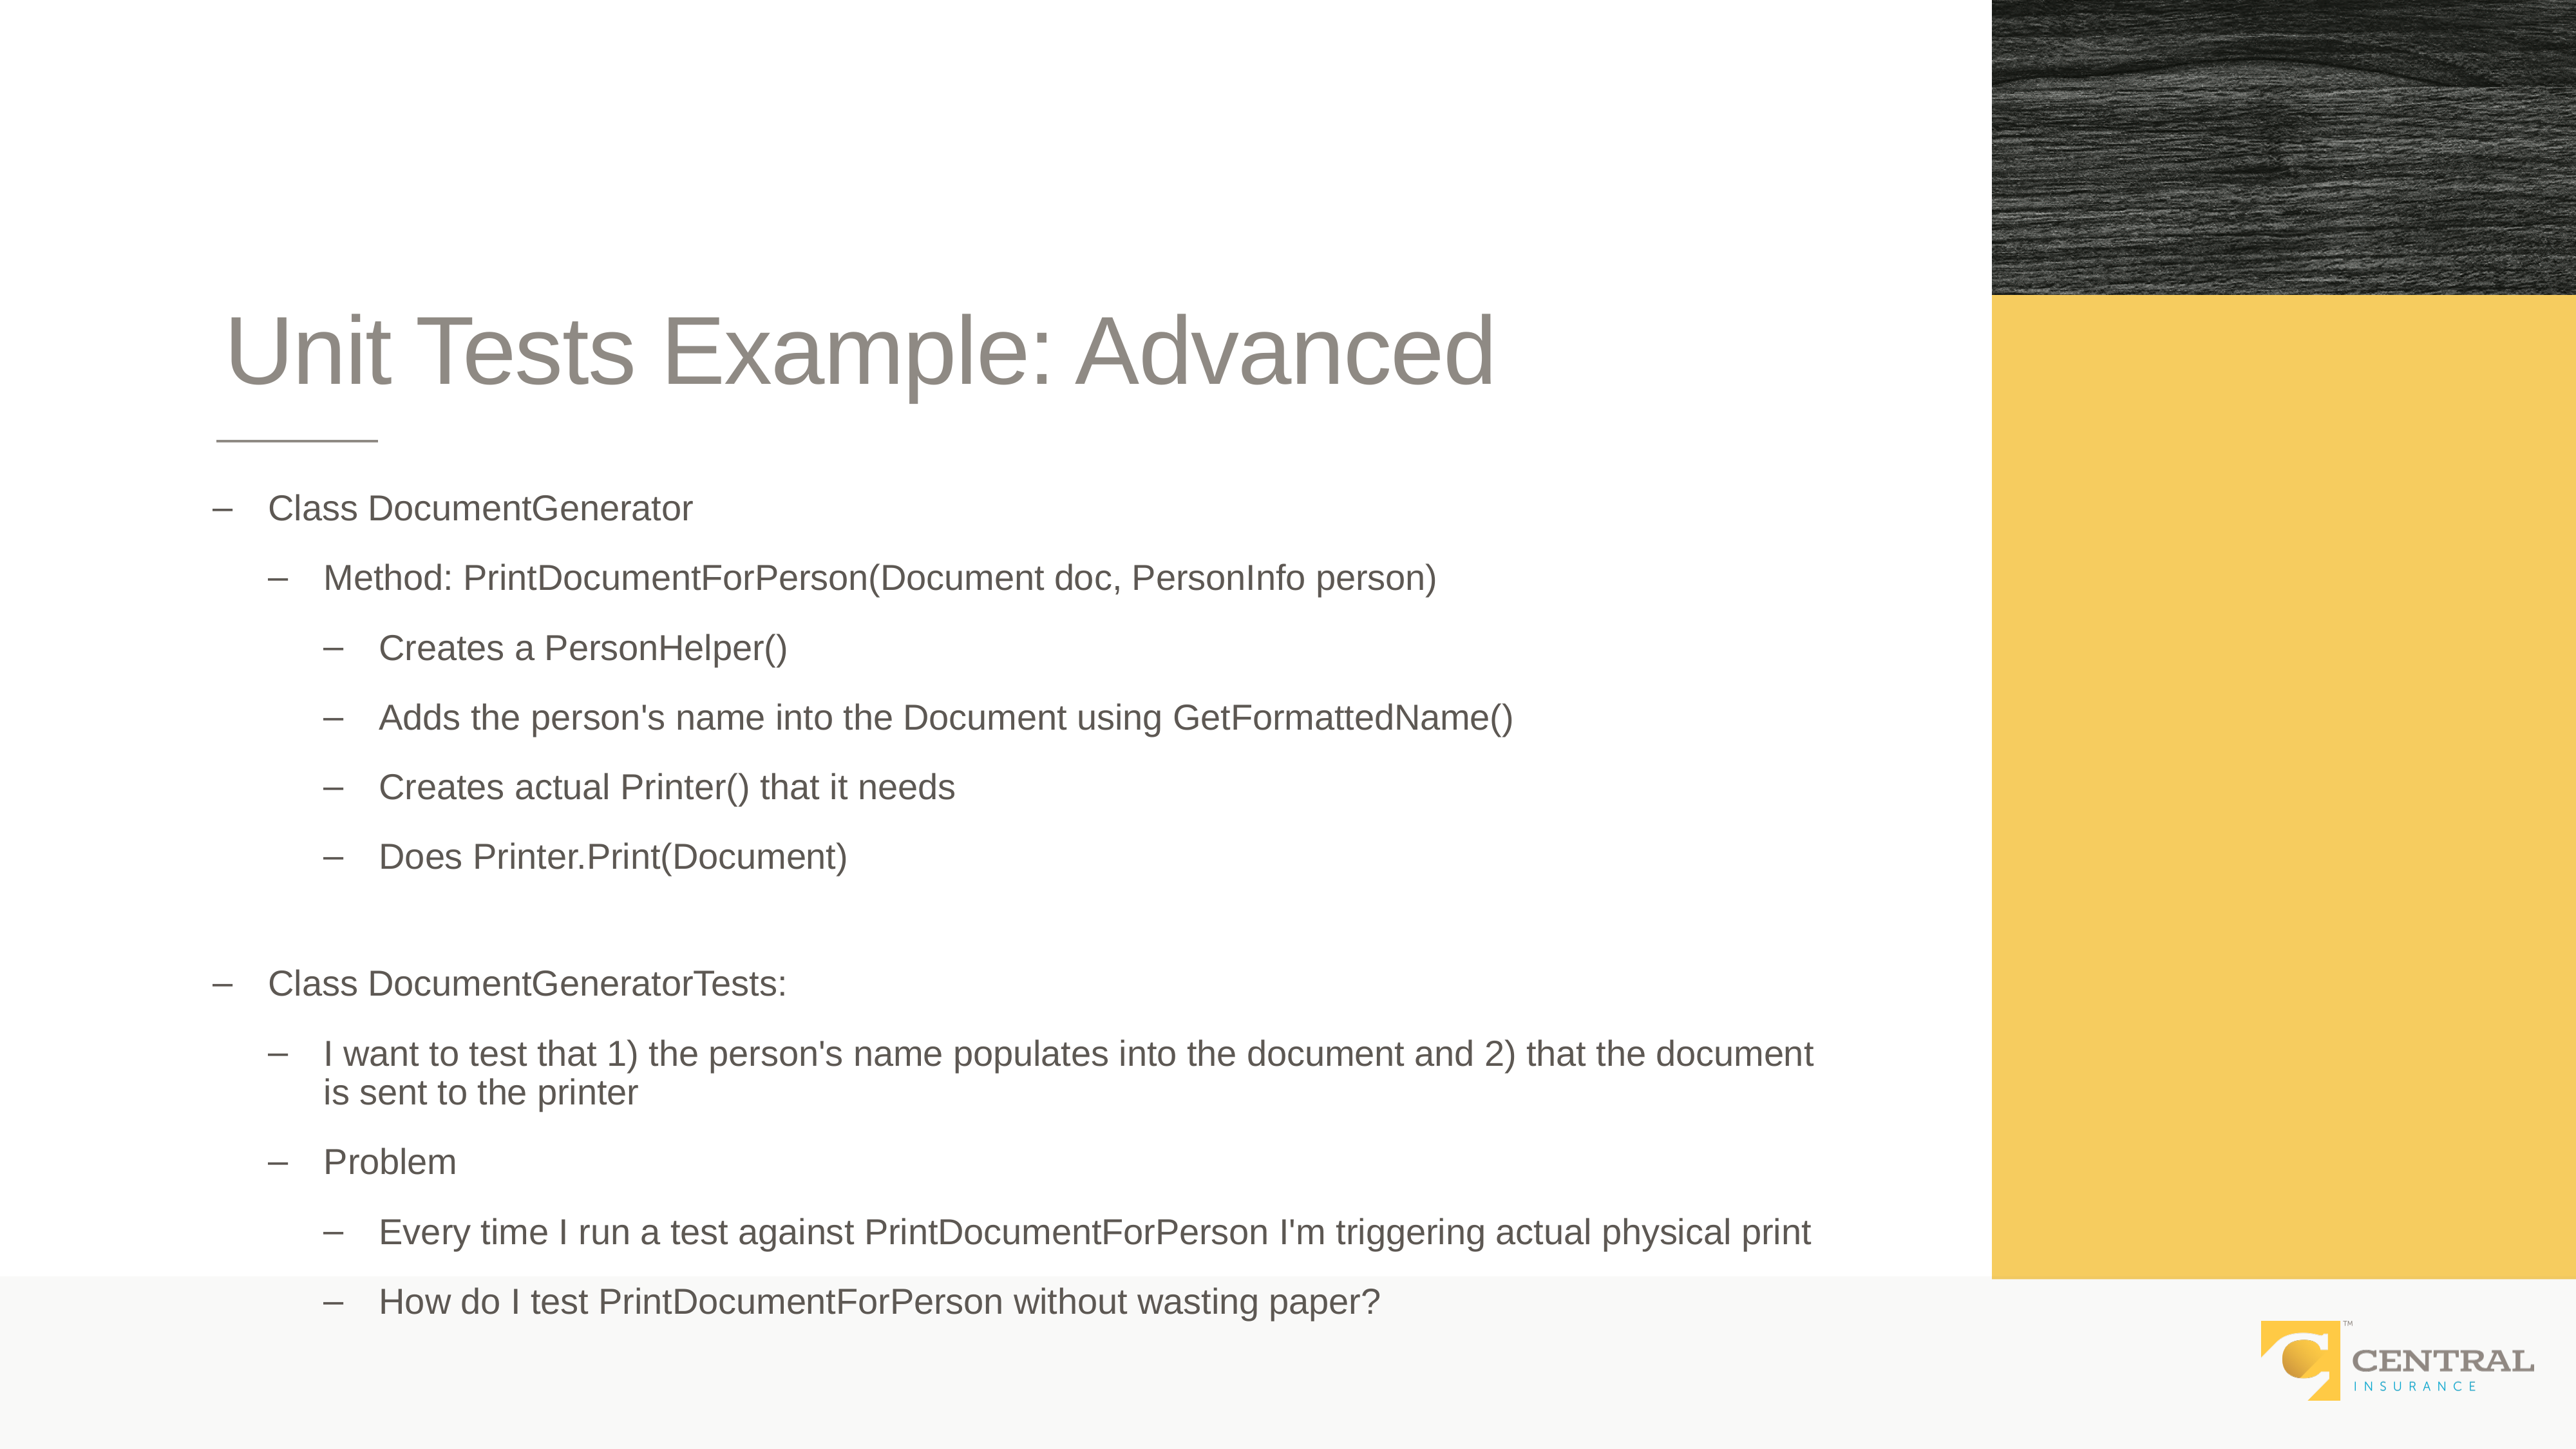

# Unit Tests Example: Advanced
Class DocumentGenerator
Method: PrintDocumentForPerson(Document doc, PersonInfo person)
Creates a PersonHelper()
Adds the person's name into the Document using GetFormattedName()
Creates actual Printer() that it needs
Does Printer.Print(Document)

Class DocumentGeneratorTests:
I want to test that 1) the person's name populates into the document and 2) that the document is sent to the printer
Problem
Every time I run a test against PrintDocumentForPerson I'm triggering actual physical print
How do I test PrintDocumentForPerson without wasting paper?